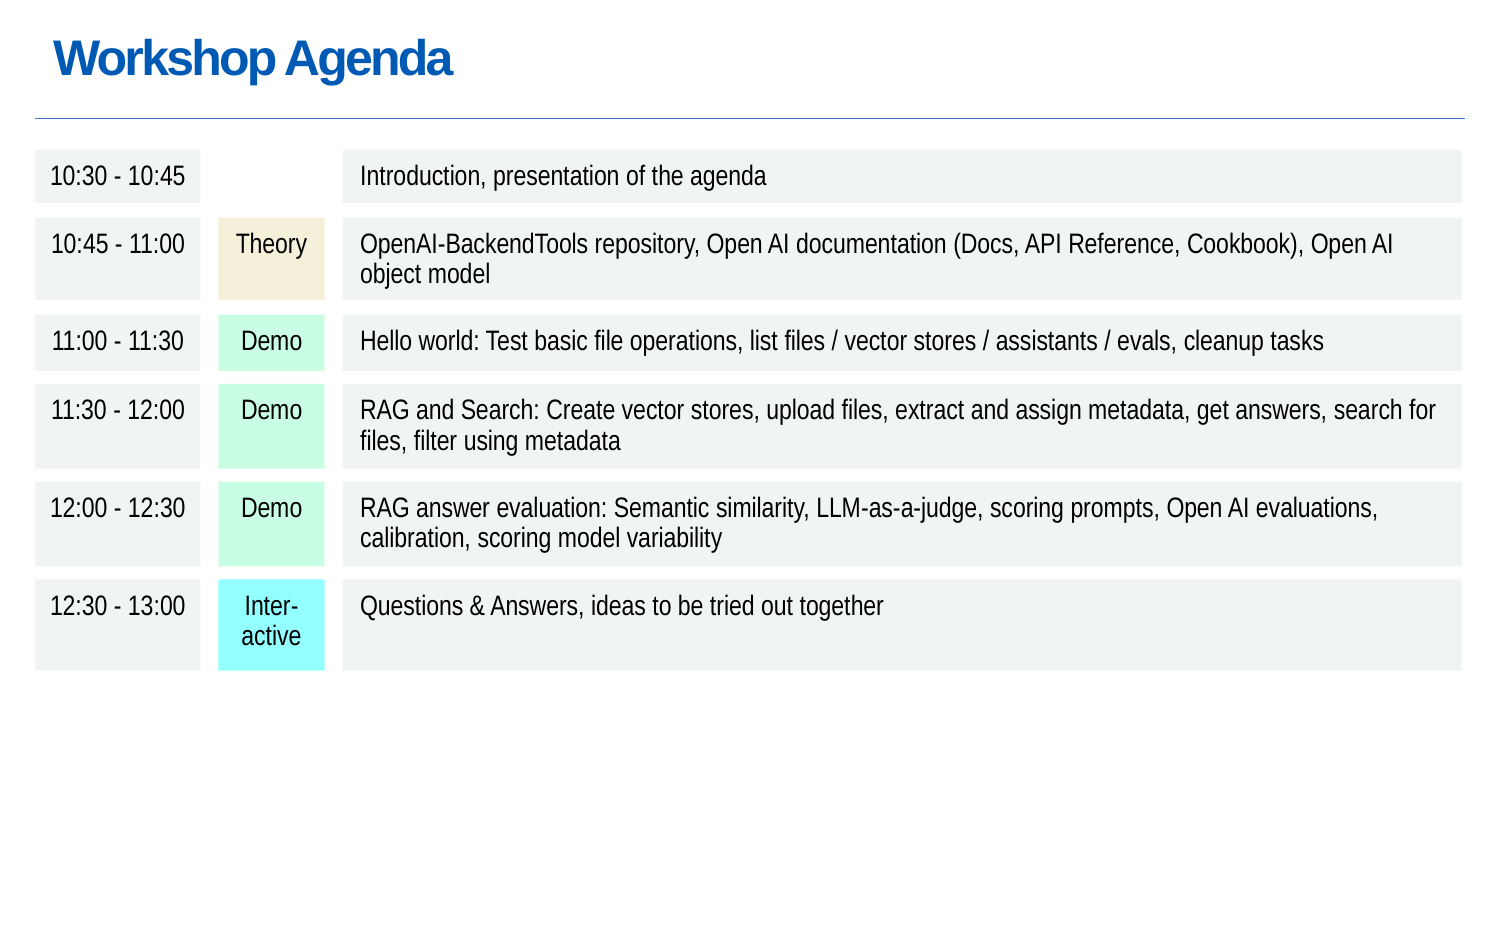

# Workshop Agenda
10:30 - 10:45
Introduction, presentation of the agenda
10:45 - 11:00
Theory
OpenAI-BackendTools repository, Open AI documentation (Docs, API Reference, Cookbook), Open AI object model
11:00 - 11:30
Demo
Hello world: Test basic file operations, list files / vector stores / assistants / evals, cleanup tasks
11:30 - 12:00
Demo
RAG and Search: Create vector stores, upload files, extract and assign metadata, get answers, search for files, filter using metadata
12:00 - 12:30
Demo
RAG answer evaluation: Semantic similarity, LLM-as-a-judge, scoring prompts, Open AI evaluations, calibration, scoring model variability
12:30 - 13:00
Inter-active
Questions & Answers, ideas to be tried out together